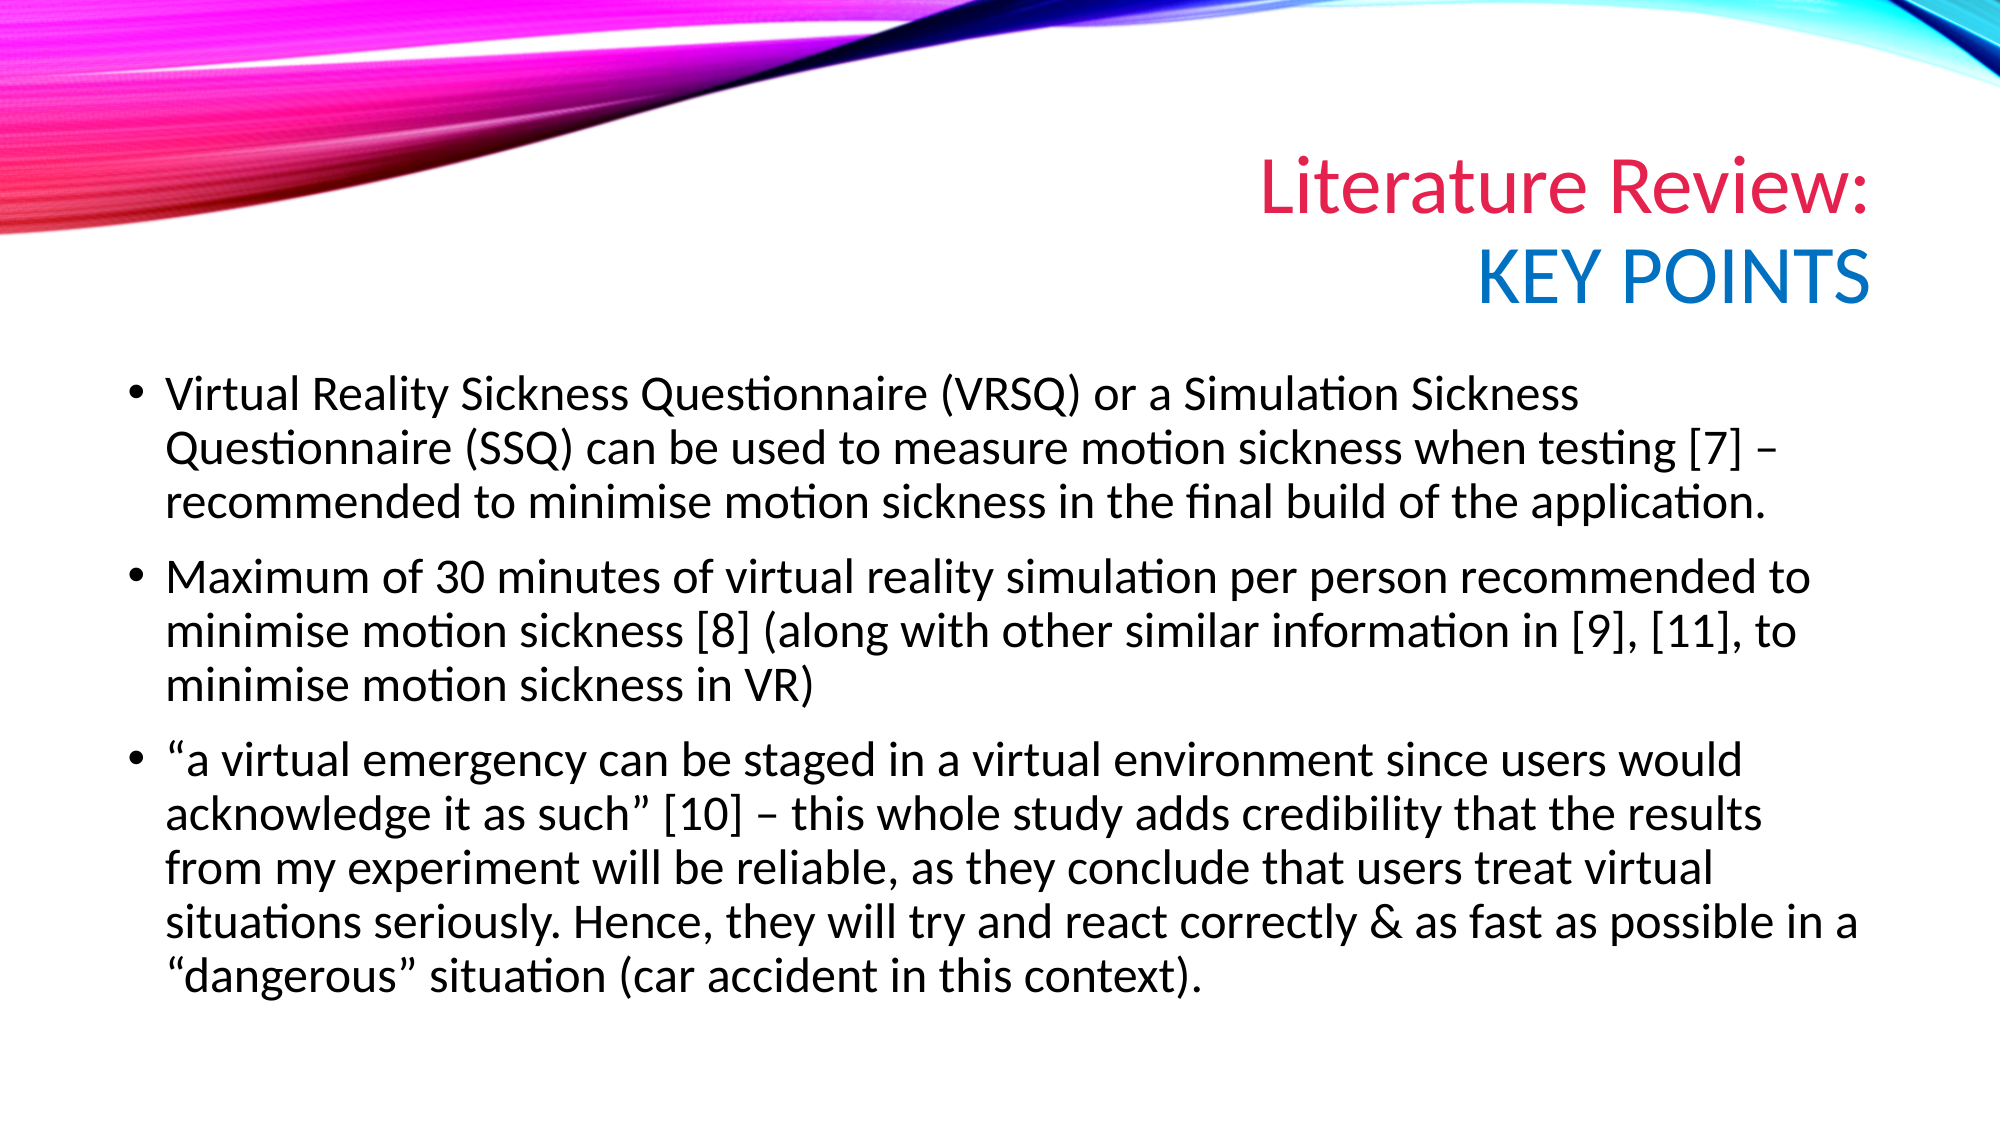

# Literature Review: Key Points
Virtual Reality Sickness Questionnaire (VRSQ) or a Simulation Sickness Questionnaire (SSQ) can be used to measure motion sickness when testing [7] – recommended to minimise motion sickness in the final build of the application.
Maximum of 30 minutes of virtual reality simulation per person recommended to minimise motion sickness [8] (along with other similar information in [9], [11], to minimise motion sickness in VR)
“a virtual emergency can be staged in a virtual environment since users would acknowledge it as such” [10] – this whole study adds credibility that the results from my experiment will be reliable, as they conclude that users treat virtual situations seriously. Hence, they will try and react correctly & as fast as possible in a “dangerous” situation (car accident in this context).